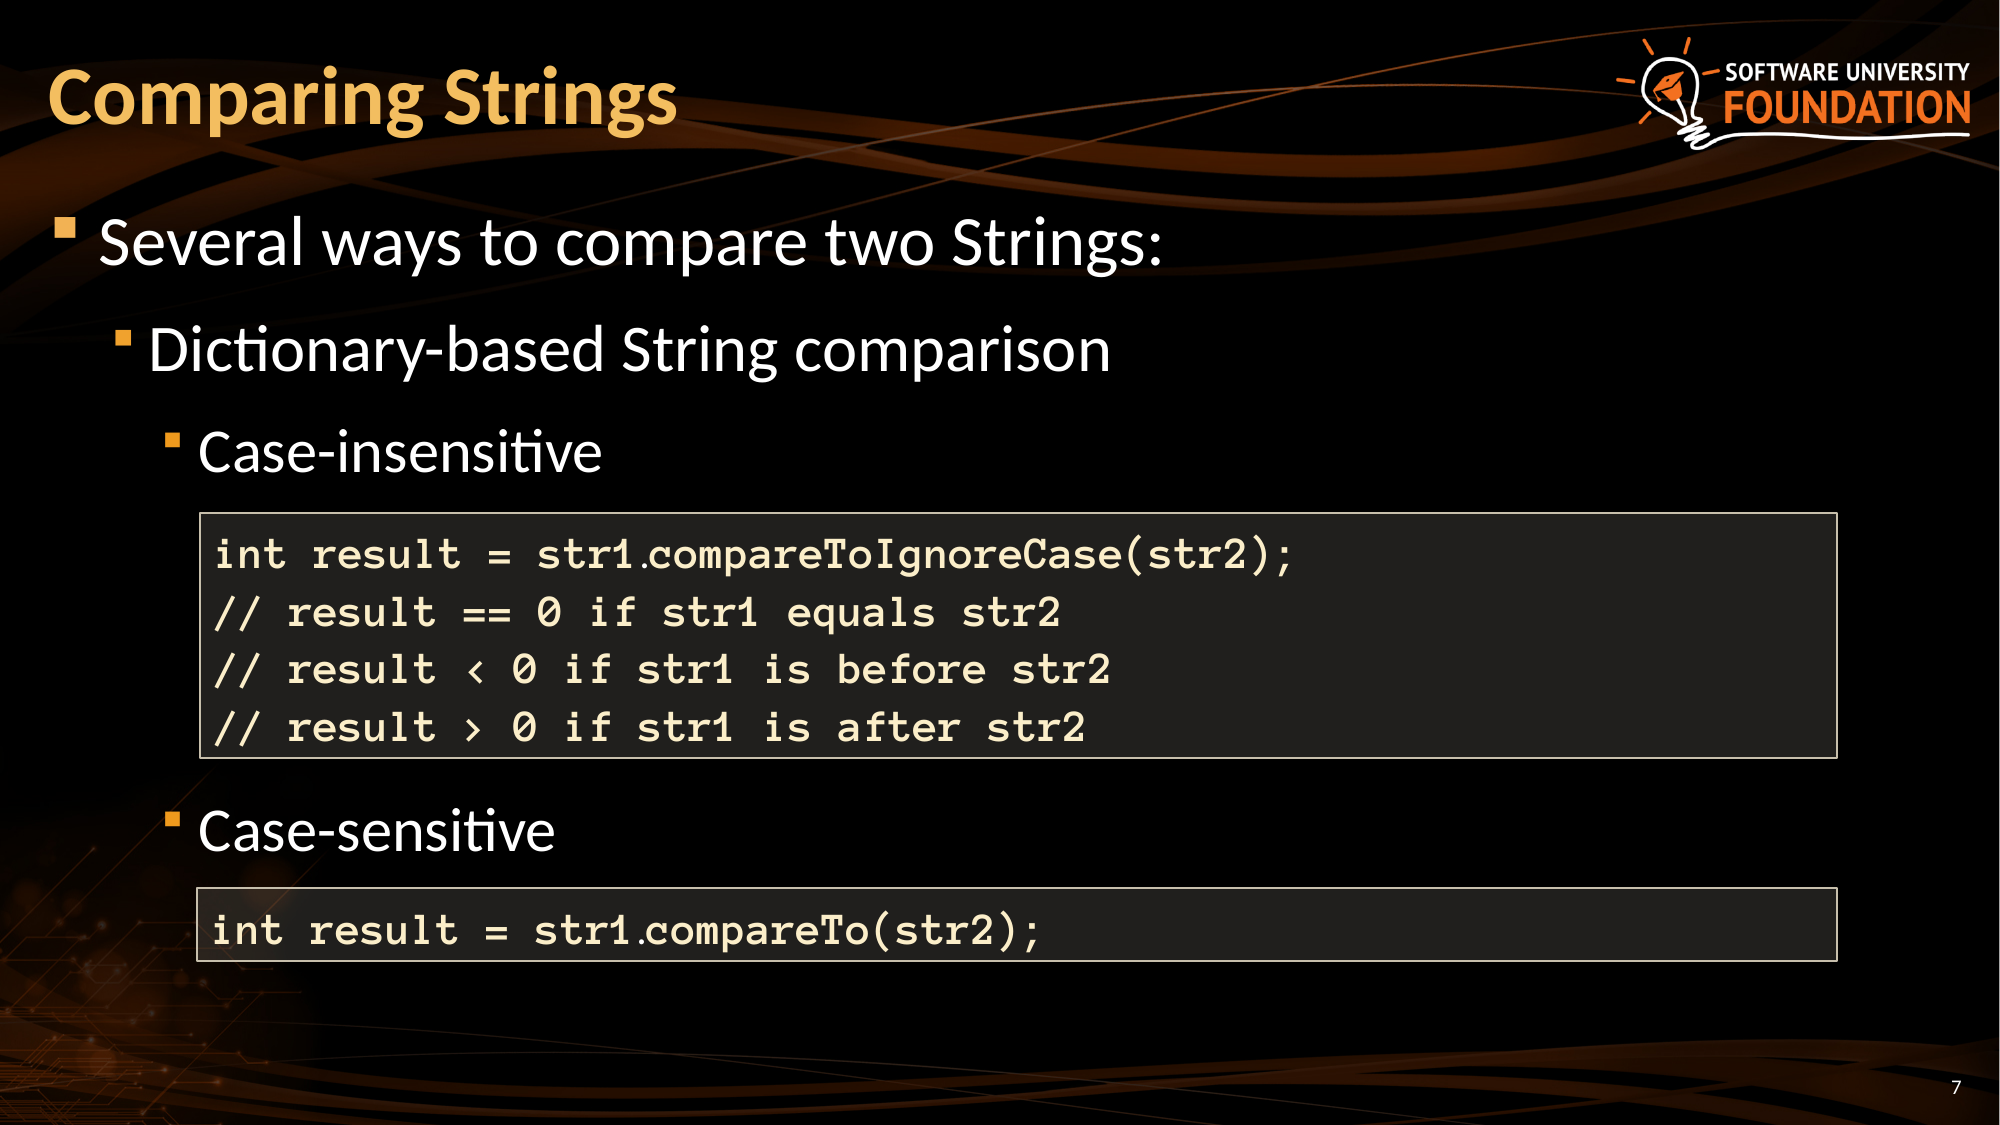

# Comparing Strings
Several ways to compare two Strings:
Dictionary-based String comparison
Case-insensitive

Case-sensitive
int result = str1.compareToIgnoreCase(str2);
// result == 0 if str1 equals str2
// result < 0 if str1 is before str2
// result > 0 if str1 is after str2
int result = str1.compareTo(str2);
7